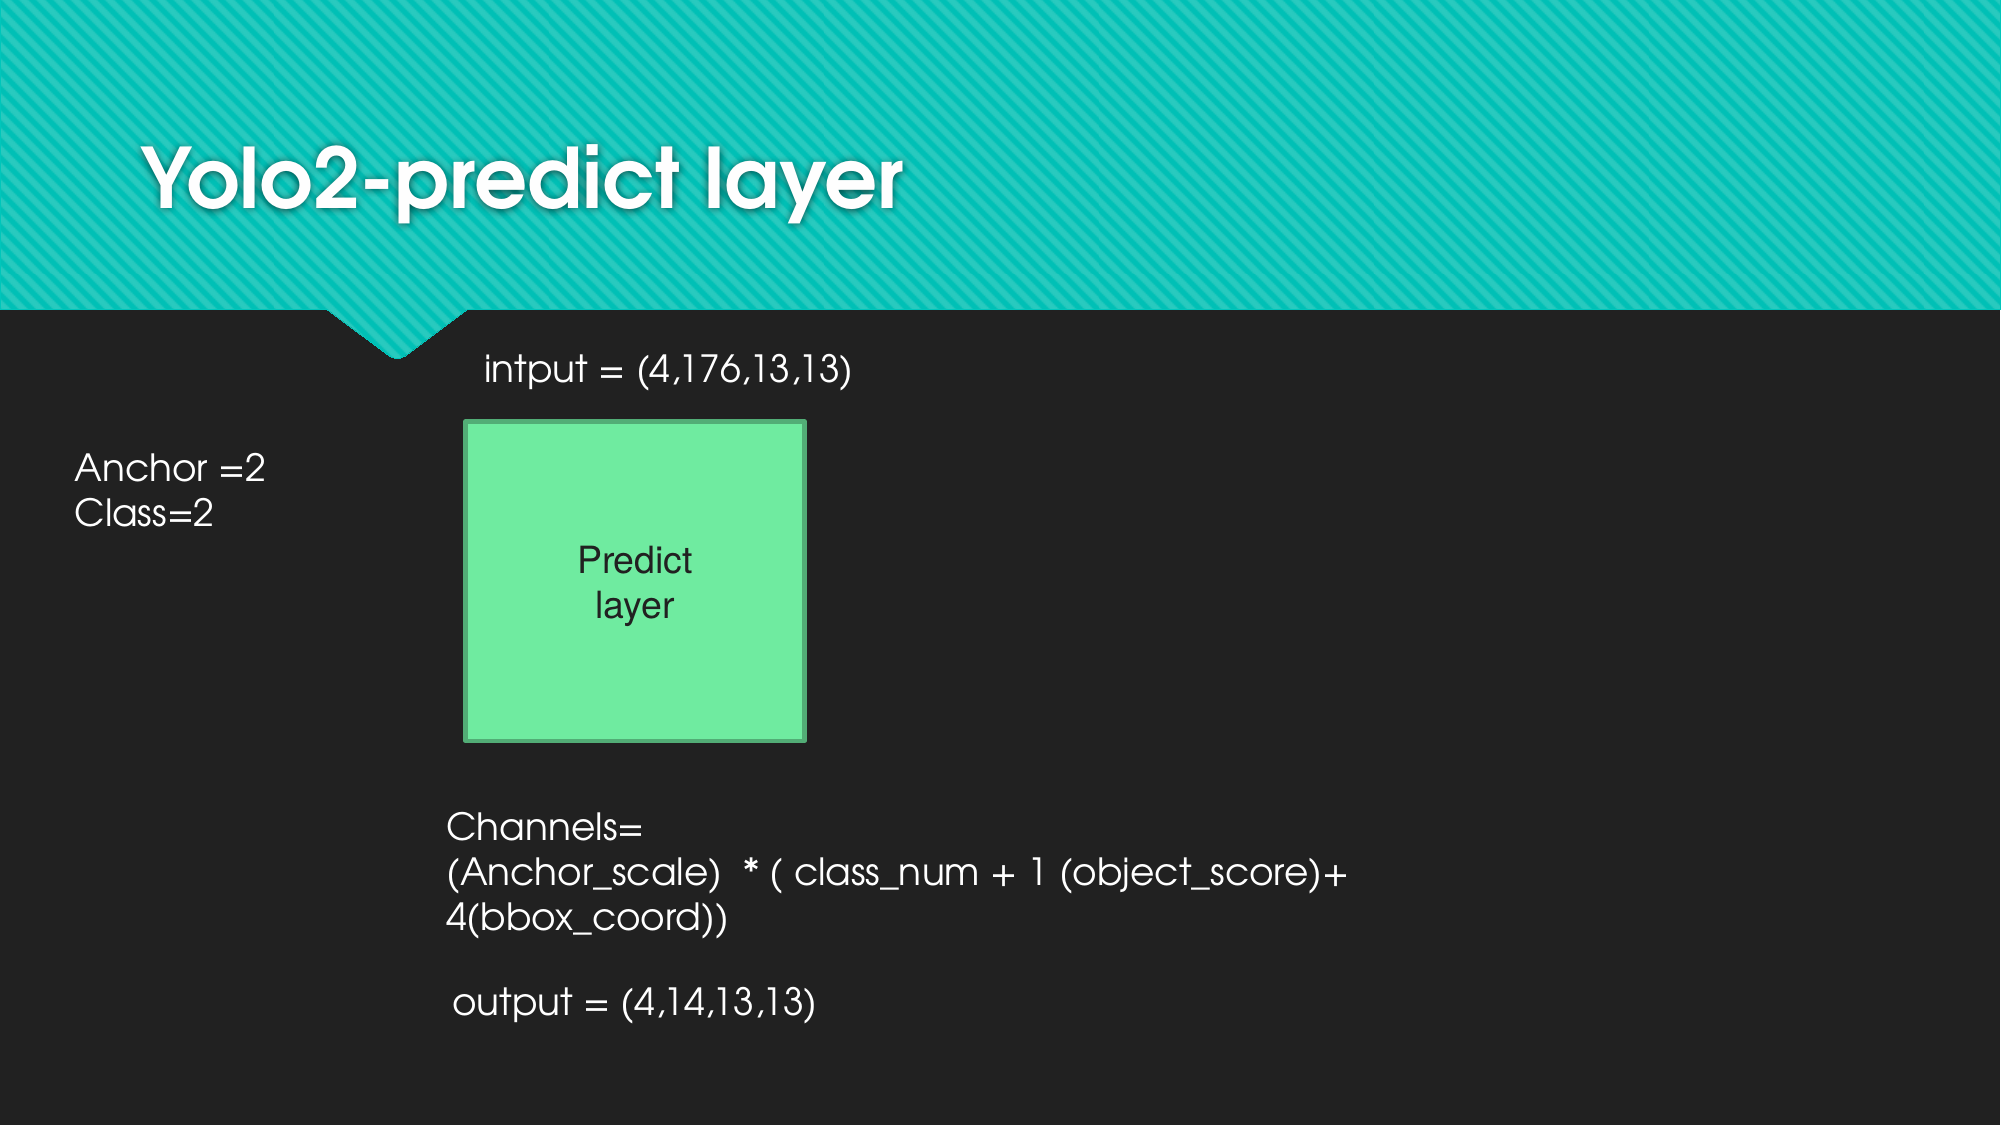

# Yolo2-predict layer
intput = (4,176,13,13)
Predict
layer
Anchor =2
Class=2
Channels=
(Anchor_scale)  * ( class_num + 1 (object_score)+ 4(bbox_coord))
output = (4,14,13,13)